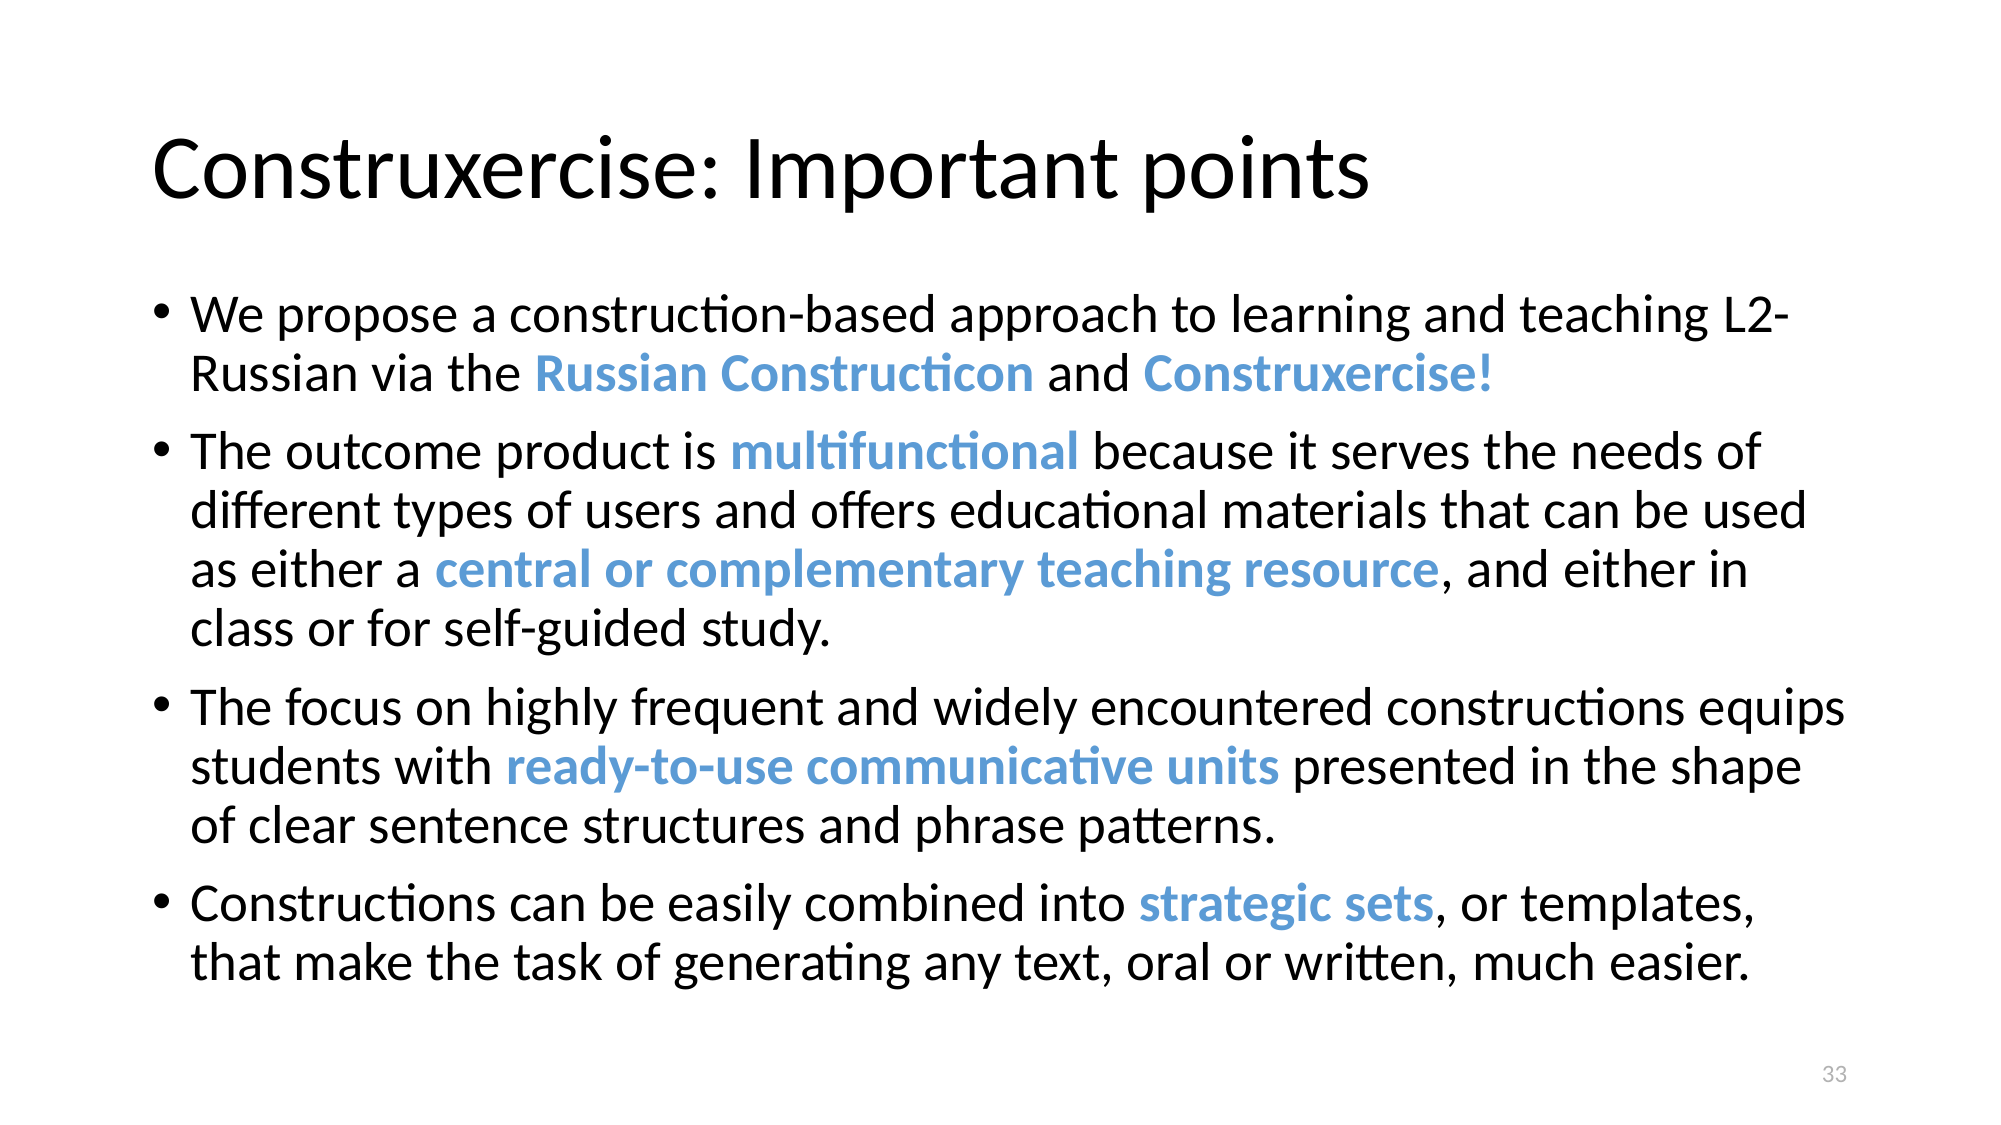

# Construxercise: Important points
We propose a construction-based approach to learning and teaching L2-Russian via the Russian Constructicon and Construxercise!
The outcome product is multifunctional because it serves the needs of different types of users and offers educational materials that can be used as either a central or complementary teaching resource, and either in class or for self-guided study.
The focus on highly frequent and widely encountered constructions equips students with ready-to-use communicative units presented in the shape of clear sentence structures and phrase patterns.
Сonstructions can be easily combined into strategic sets, or templates, that make the task of generating any text, oral or written, much easier.

33